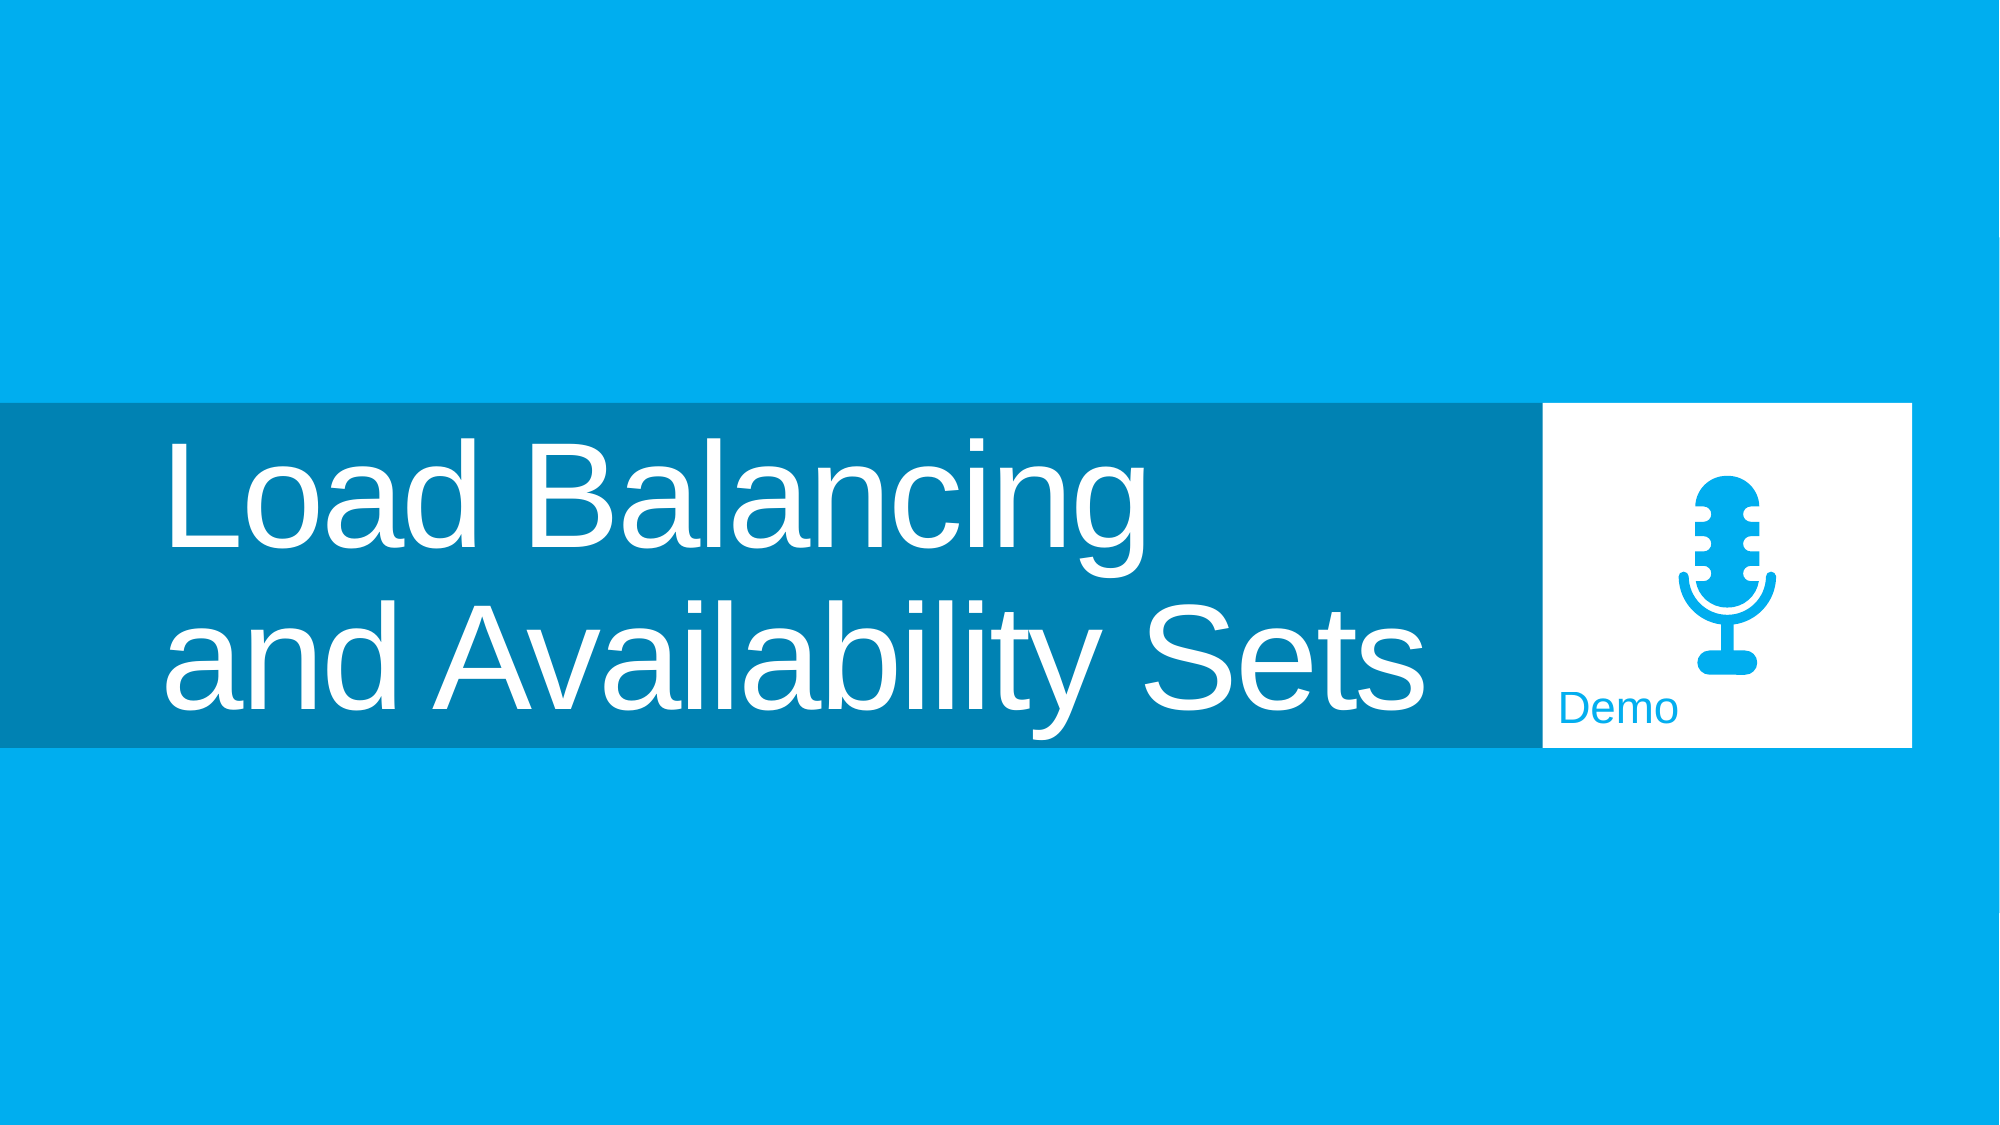

Demo

# Load Balancing and Availability Sets